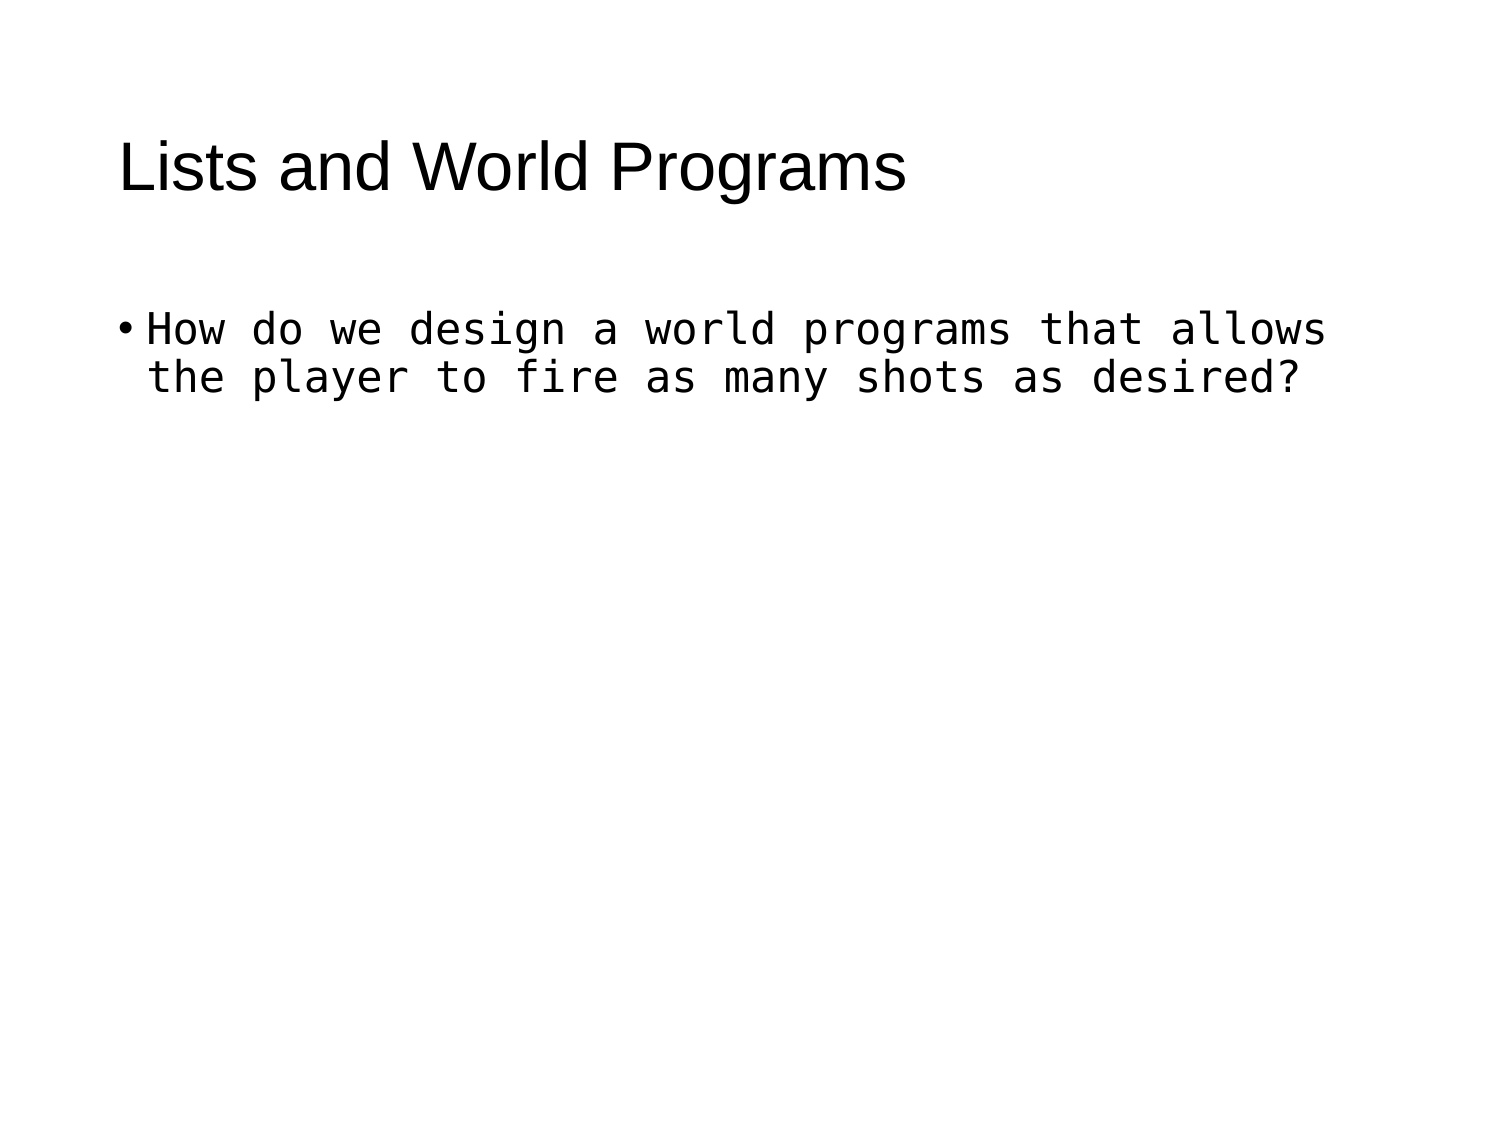

# Lists and World Programs
How do we design a world programs that allows the player to fire as many shots as desired?